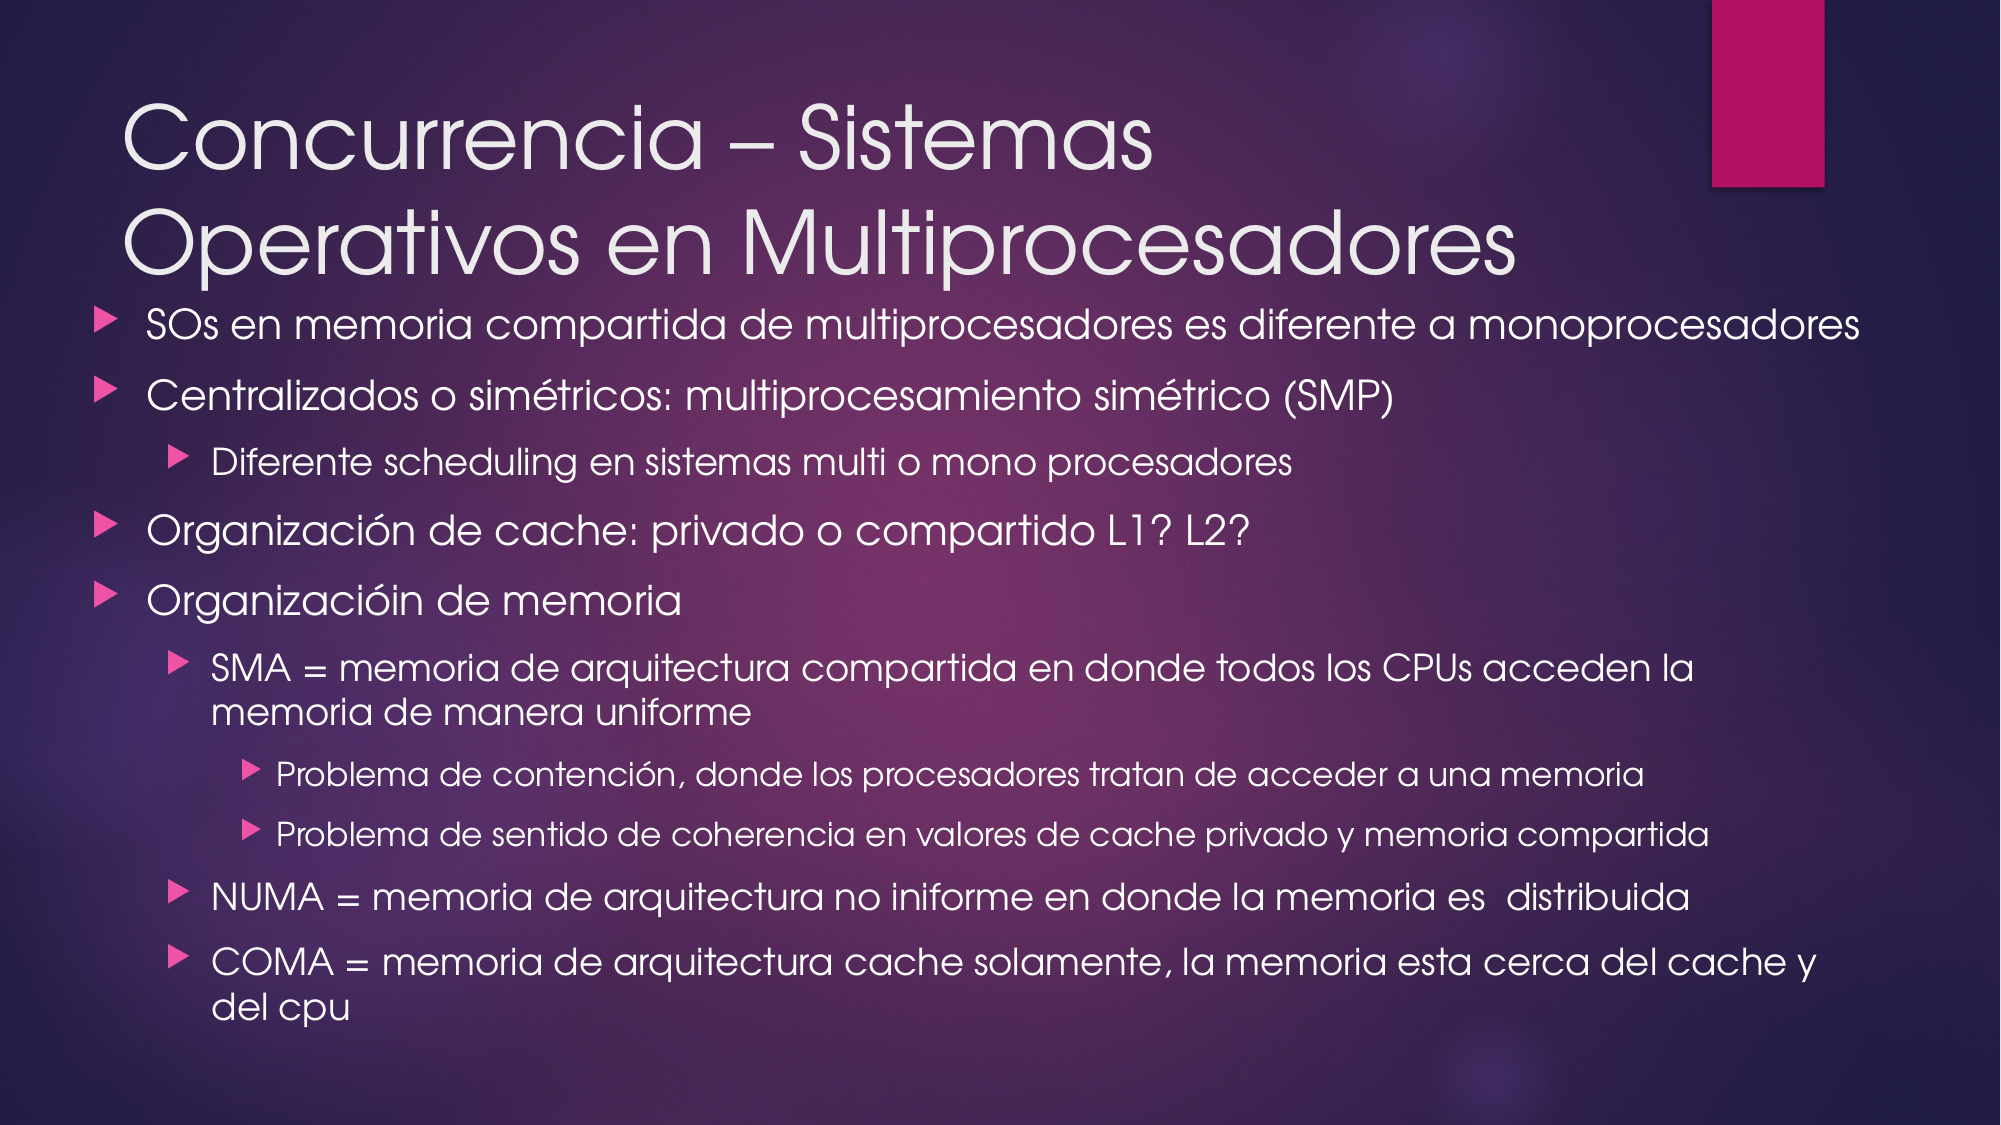

# Concurrencia – Sistemas Operativos en Multiprocesadores
SOs en memoria compartida de multiprocesadores es diferente a monoprocesadores
Centralizados o simétricos: multiprocesamiento simétrico (SMP)
Diferente scheduling en sistemas multi o mono procesadores
Organización de cache: privado o compartido L1? L2?
Organizacióin de memoria
SMA = memoria de arquitectura compartida en donde todos los CPUs acceden la memoria de manera uniforme
Problema de contención, donde los procesadores tratan de acceder a una memoria
Problema de sentido de coherencia en valores de cache privado y memoria compartida
NUMA = memoria de arquitectura no iniforme en donde la memoria es  distribuida
COMA = memoria de arquitectura cache solamente, la memoria esta cerca del cache y del cpu